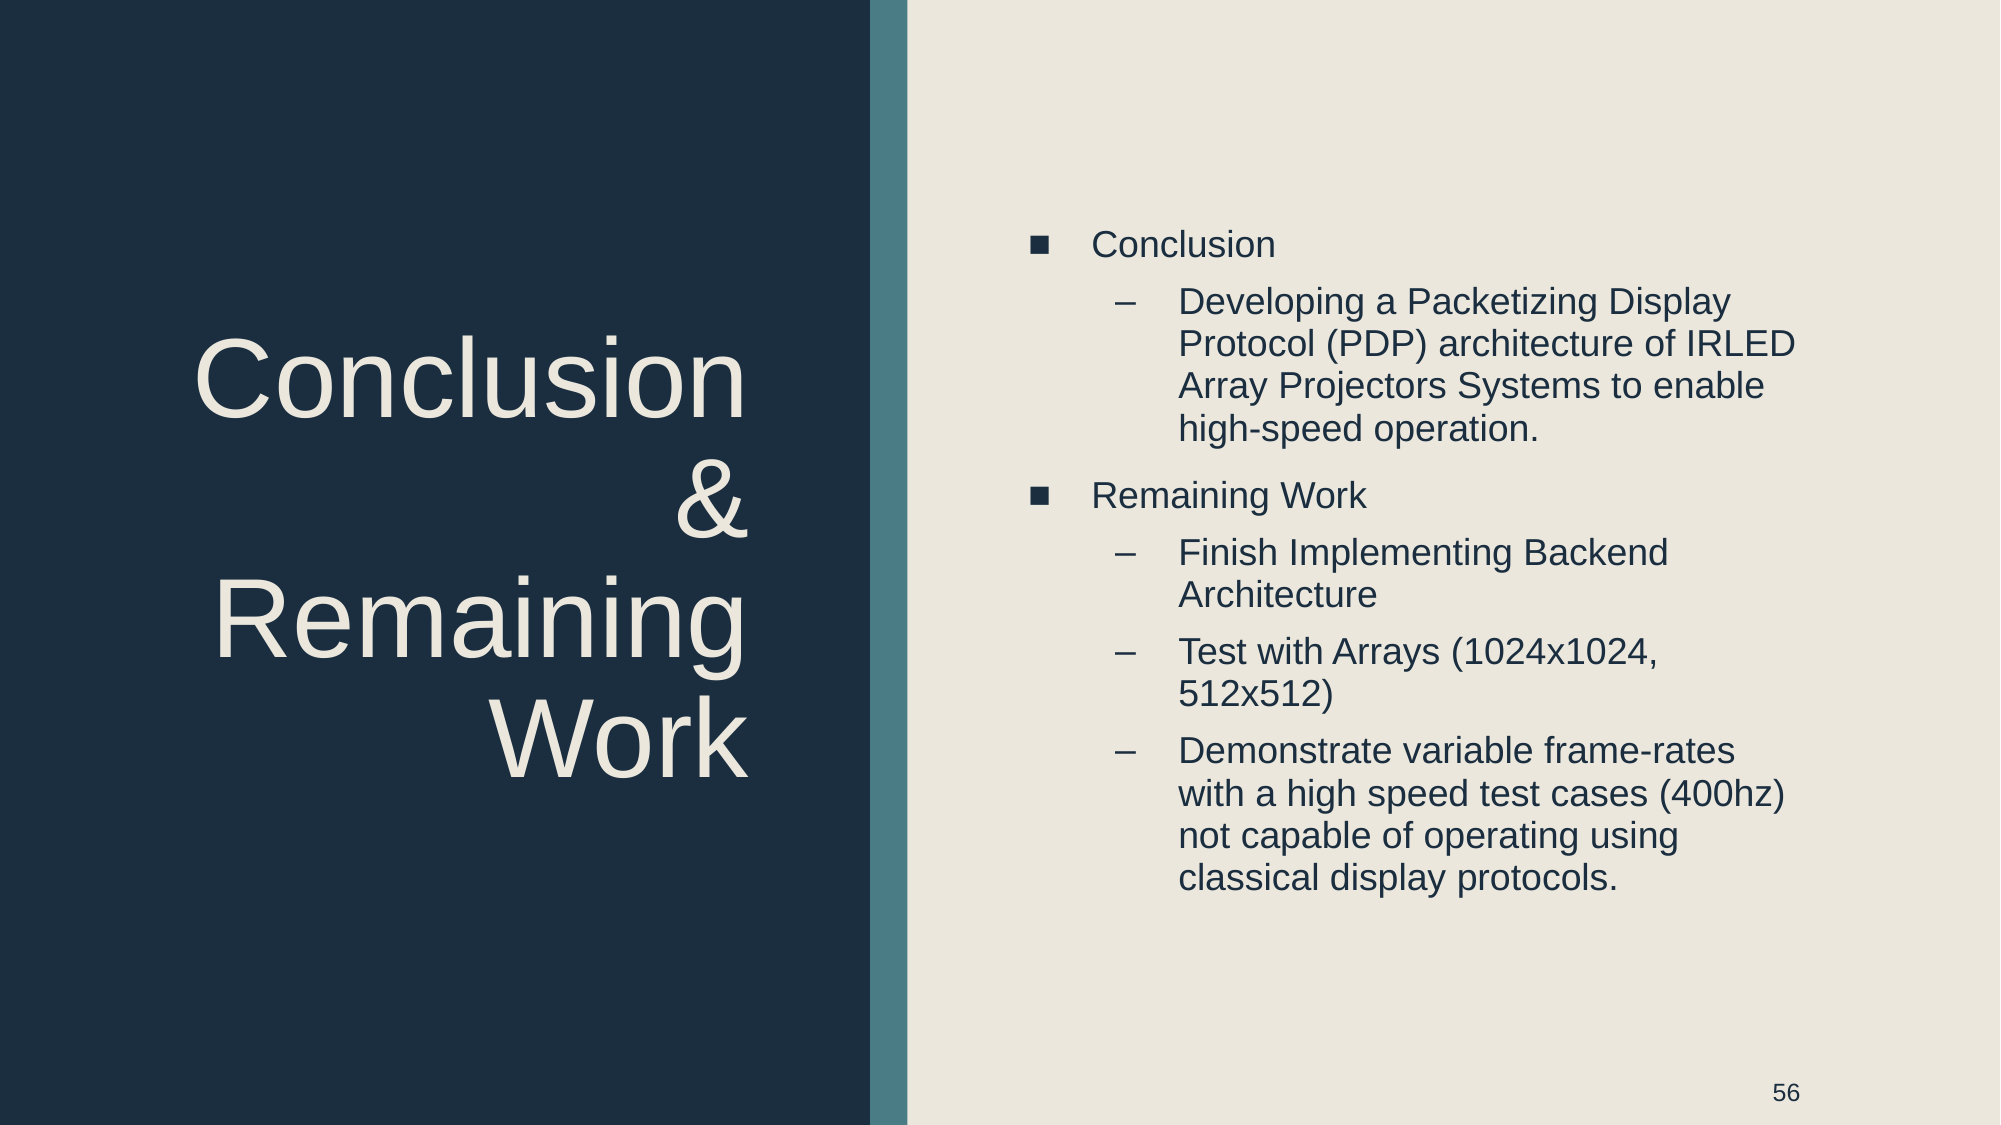

# Conclusion & Remaining Work
Conclusion
Developing a Packetizing Display Protocol (PDP) architecture of IRLED Array Projectors Systems to enable high-speed operation.
Remaining Work
Finish Implementing Backend Architecture
Test with Arrays (1024x1024, 512x512)
Demonstrate variable frame-rates with a high speed test cases (400hz) not capable of operating using classical display protocols.
56